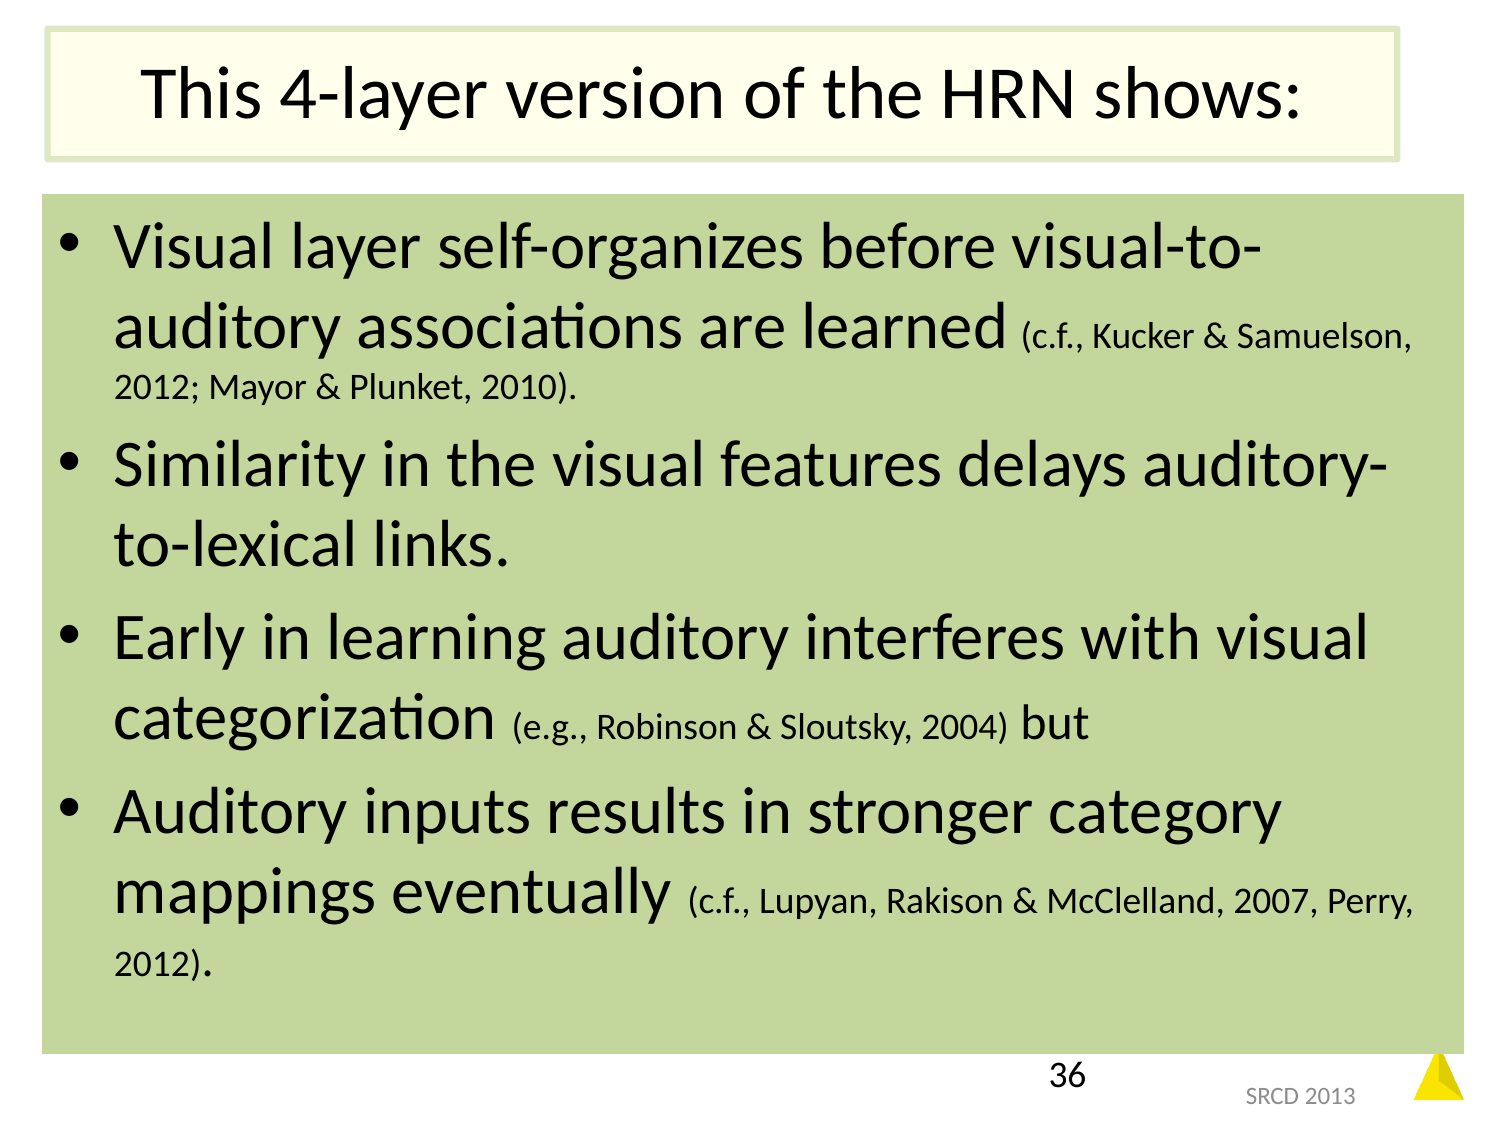

# This 4-layer version of the HRN shows:

Visual layer self-organizes before visual-to-auditory associations are learned (c.f., Kucker & Samuelson, 2012; Mayor & Plunket, 2010).
Similarity in the visual features delays auditory-to-lexical links.
Early in learning auditory interferes with visual categorization (e.g., Robinson & Sloutsky, 2004) but
Auditory inputs results in stronger category mappings eventually (c.f., Lupyan, Rakison & McClelland, 2007, Perry, 2012).
36
SRCD 2013